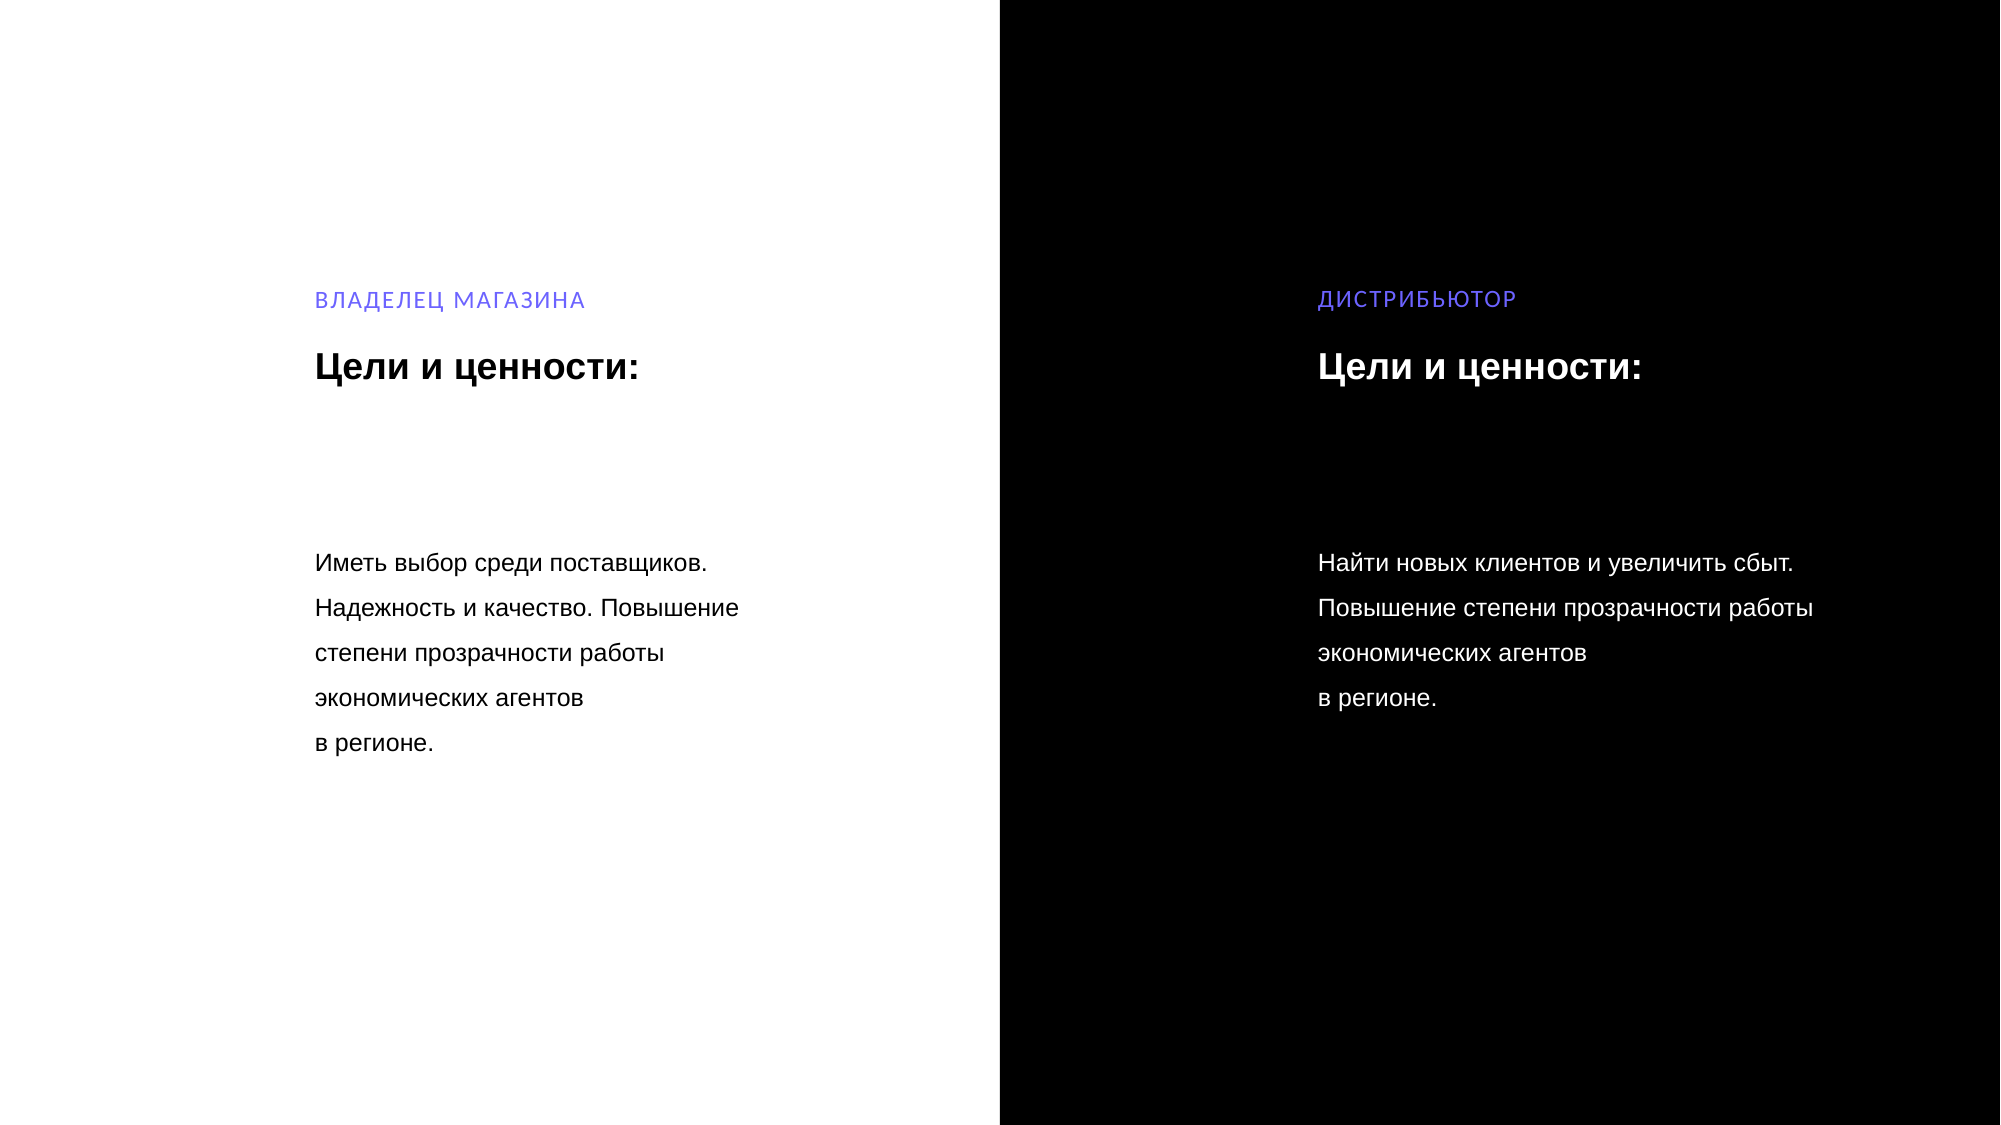

ДИСТРИБЬЮТОР
ВЛАДЕЛЕЦ МАГАЗИНА
Цели и ценности:
Цели и ценности:
Иметь выбор среди поставщиков. Надежность и качество. Повышение степени прозрачности работы экономических агентов
в регионе.
Найти новых клиентов и увеличить сбыт. Повышение степени прозрачности работы экономических агентов
в регионе.